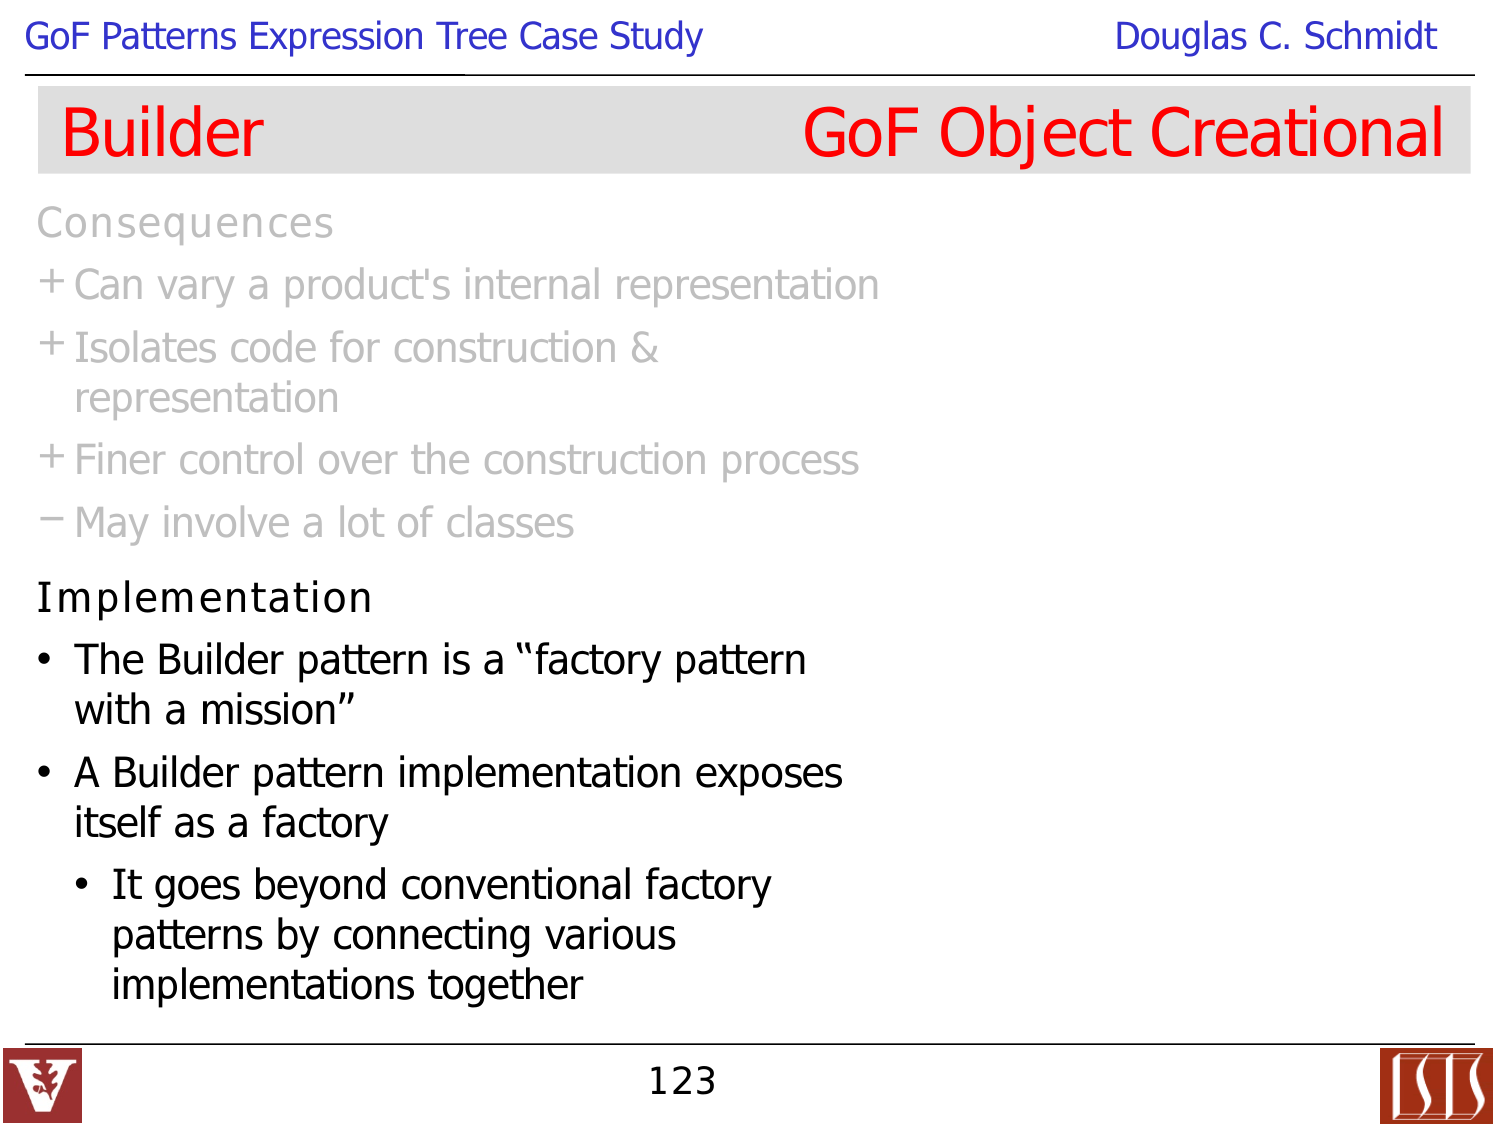

# Builder                          GoF Object Creational
Consequences
Can vary a product's internal representation
Isolates code for construction & representation
Finer control over the construction process
May involve a lot of classes
Implementation
The Builder pattern is a “factory pattern with a mission”
A Builder pattern implementation exposes itself as a factory
It goes beyond conventional factory patterns by connecting various implementations together